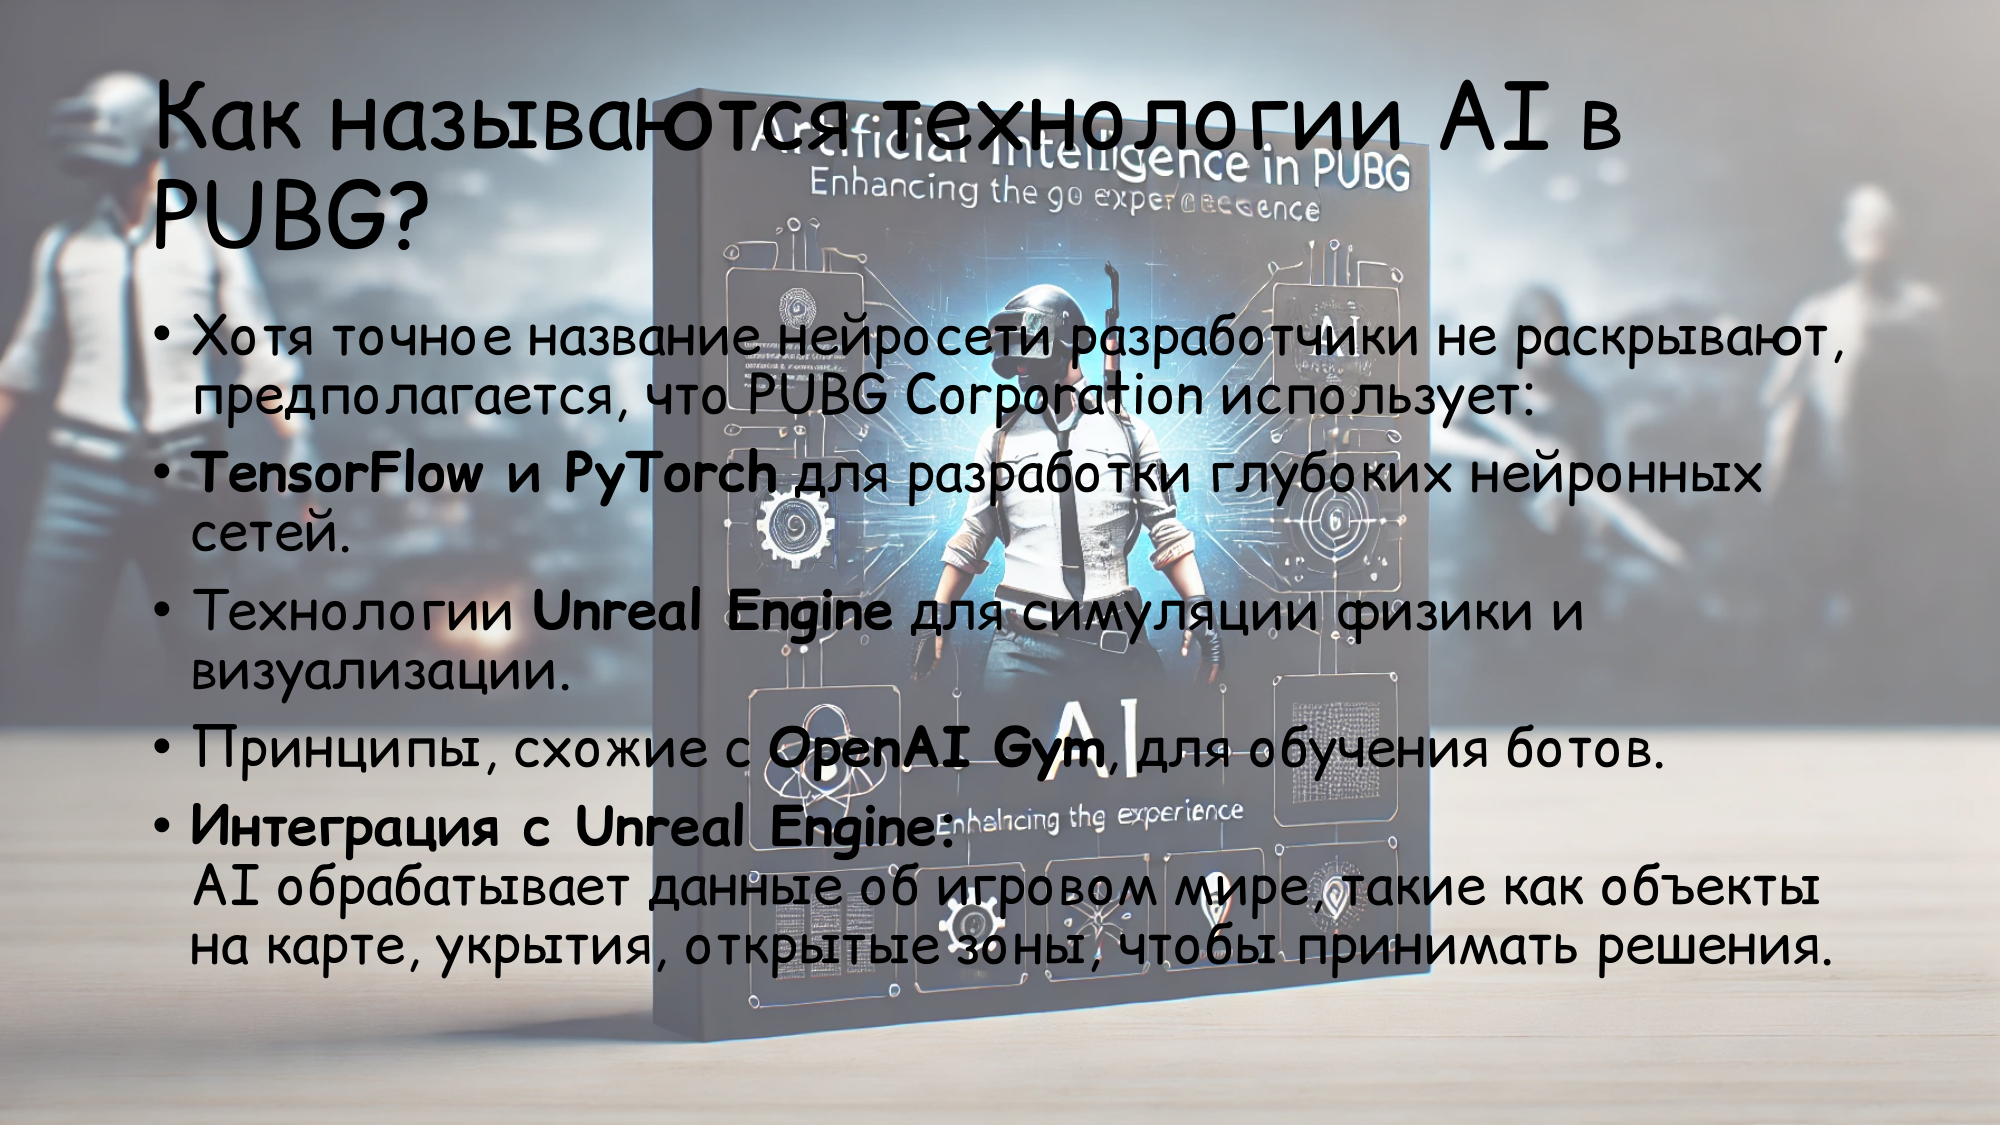

# Как называются технологии AI в PUBG?
Хотя точное название нейросети разработчики не раскрывают, предполагается, что PUBG Corporation использует:
TensorFlow и PyTorch для разработки глубоких нейронных сетей.
Технологии Unreal Engine для симуляции физики и визуализации.
Принципы, схожие с OpenAI Gym, для обучения ботов.
Интеграция с Unreal Engine:
AI обрабатывает данные об игровом мире, такие как объекты на карте, укрытия, открытые зоны, чтобы принимать решения.